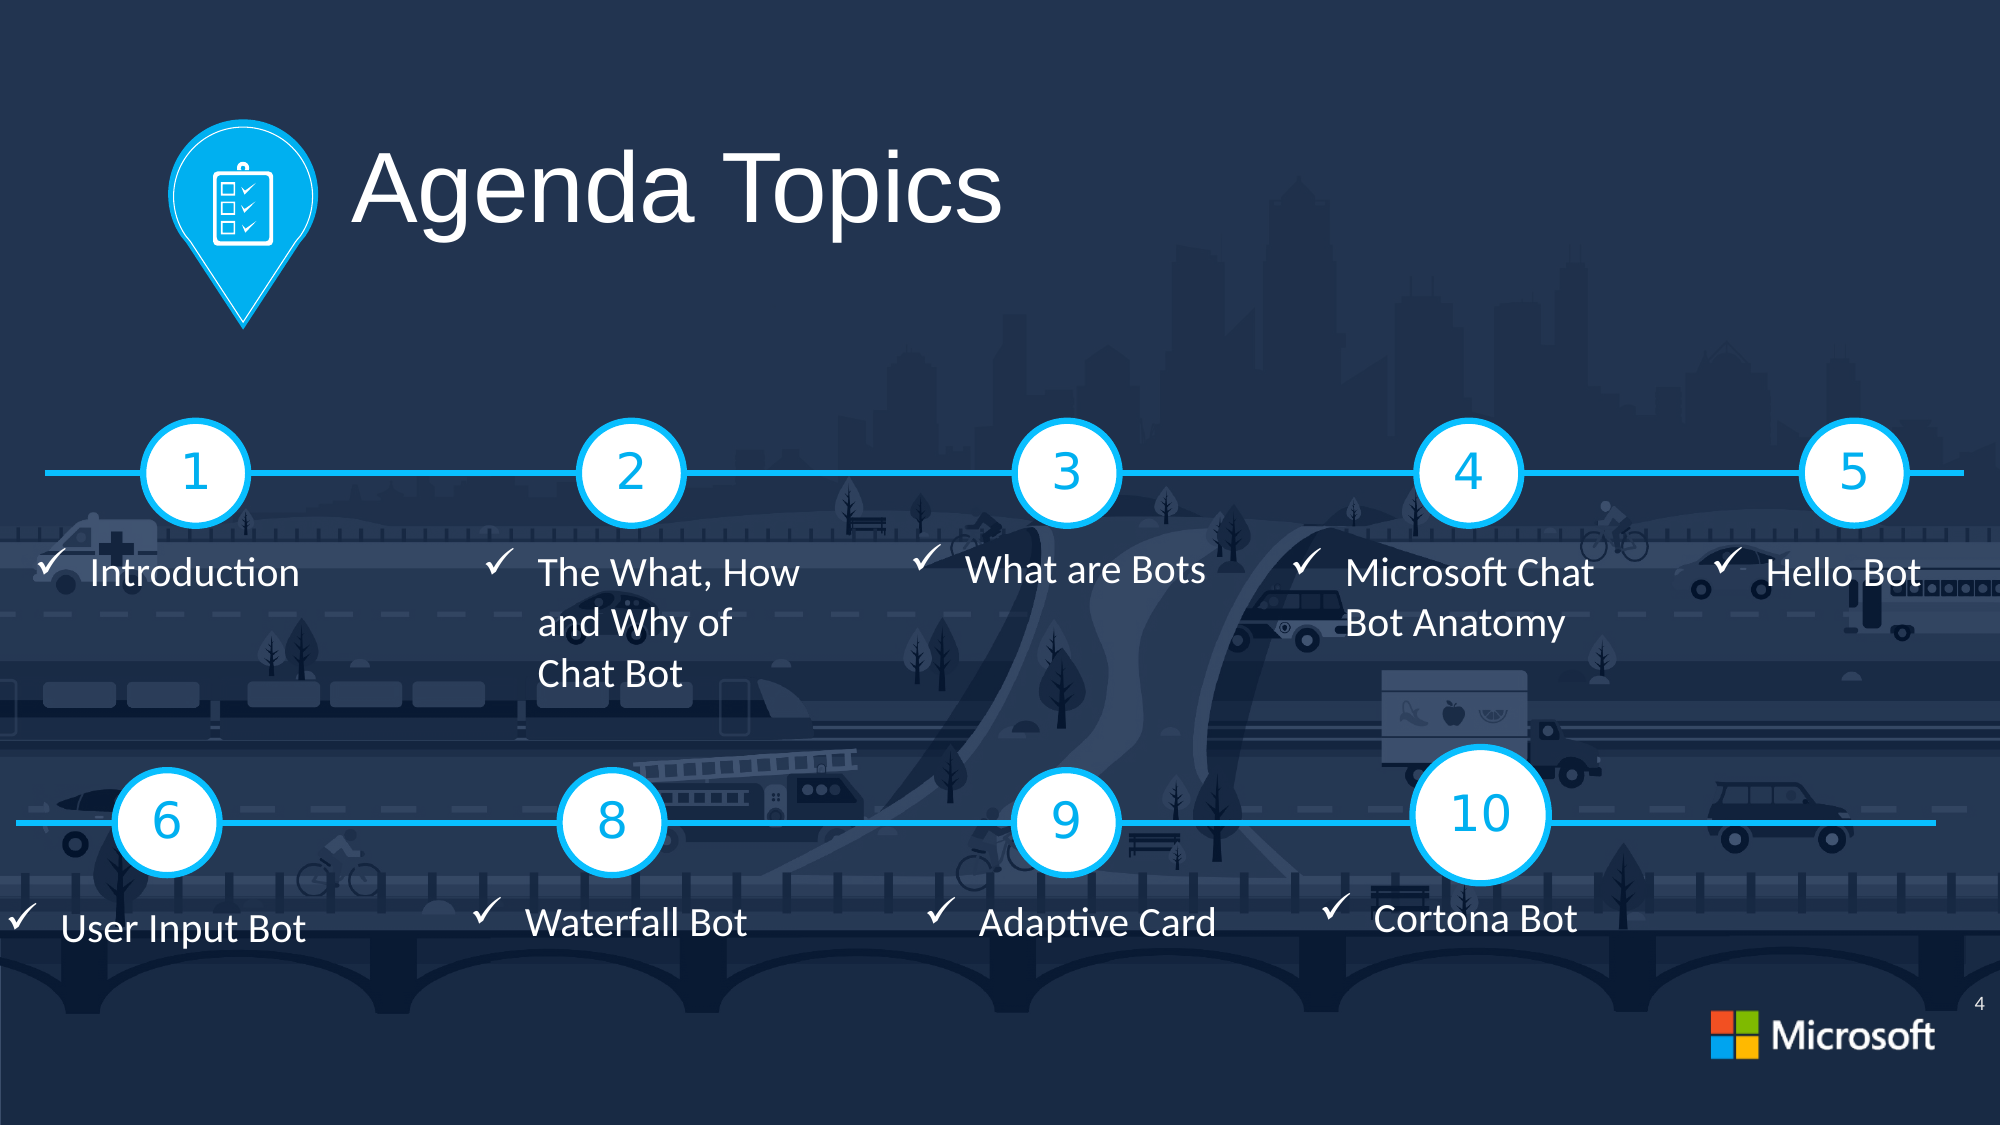

Agenda Topics

5
4
1
2
3

What are Bots
Hello Bot

Microsoft Chat Bot Anatomy

Introduction
The What, How and Why of Chat Bot

10
6
8
9
Cortona Bot
Waterfall Bot
Adaptive Card
User Input Bot
4